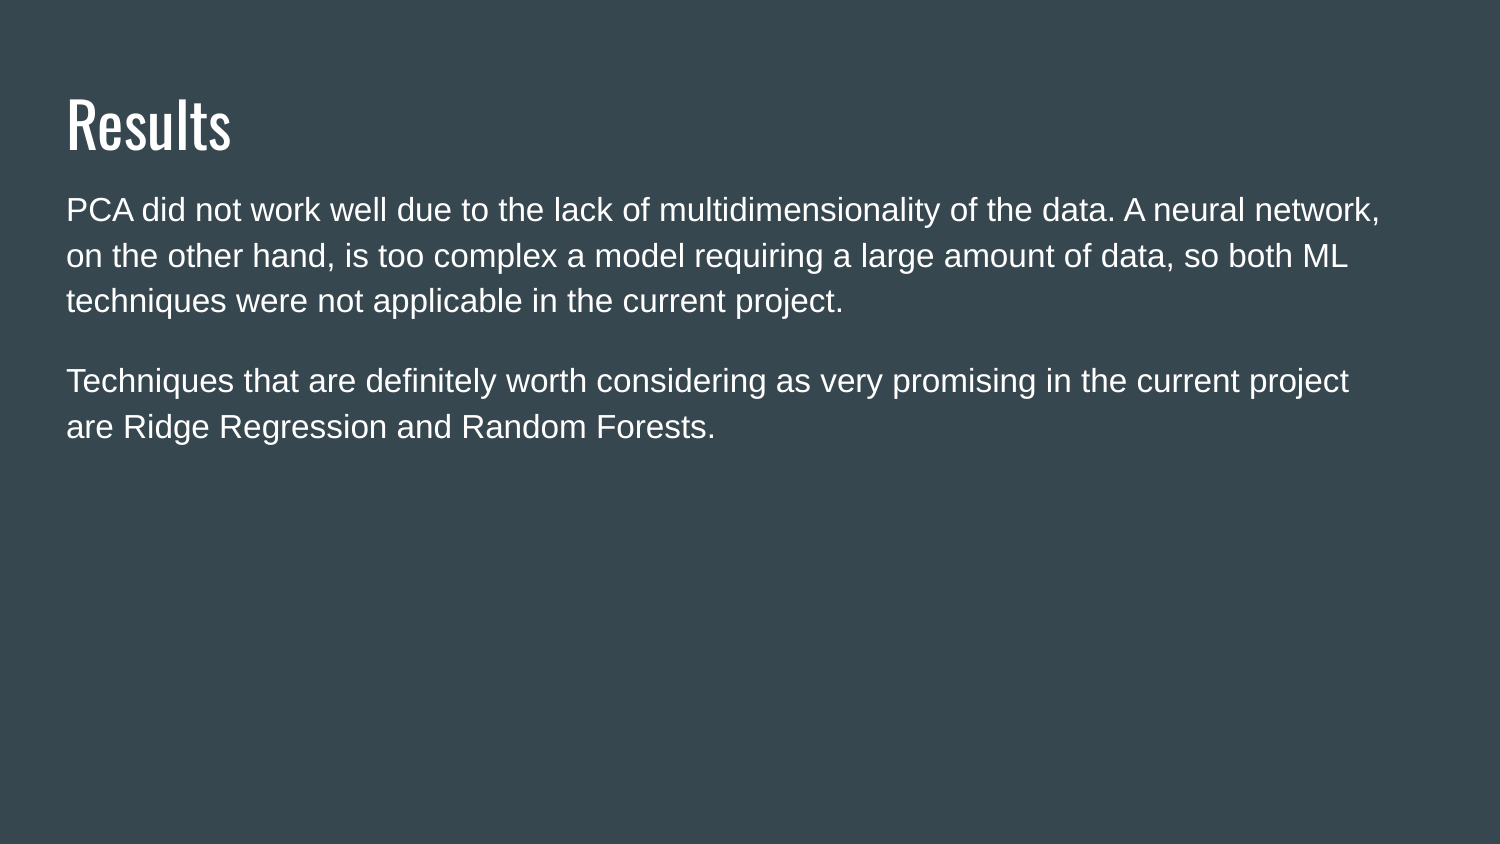

# Results
PCA did not work well due to the lack of multidimensionality of the data. A neural network, on the other hand, is too complex a model requiring a large amount of data, so both ML techniques were not applicable in the current project.
Techniques that are definitely worth considering as very promising in the current project are Ridge Regression and Random Forests.